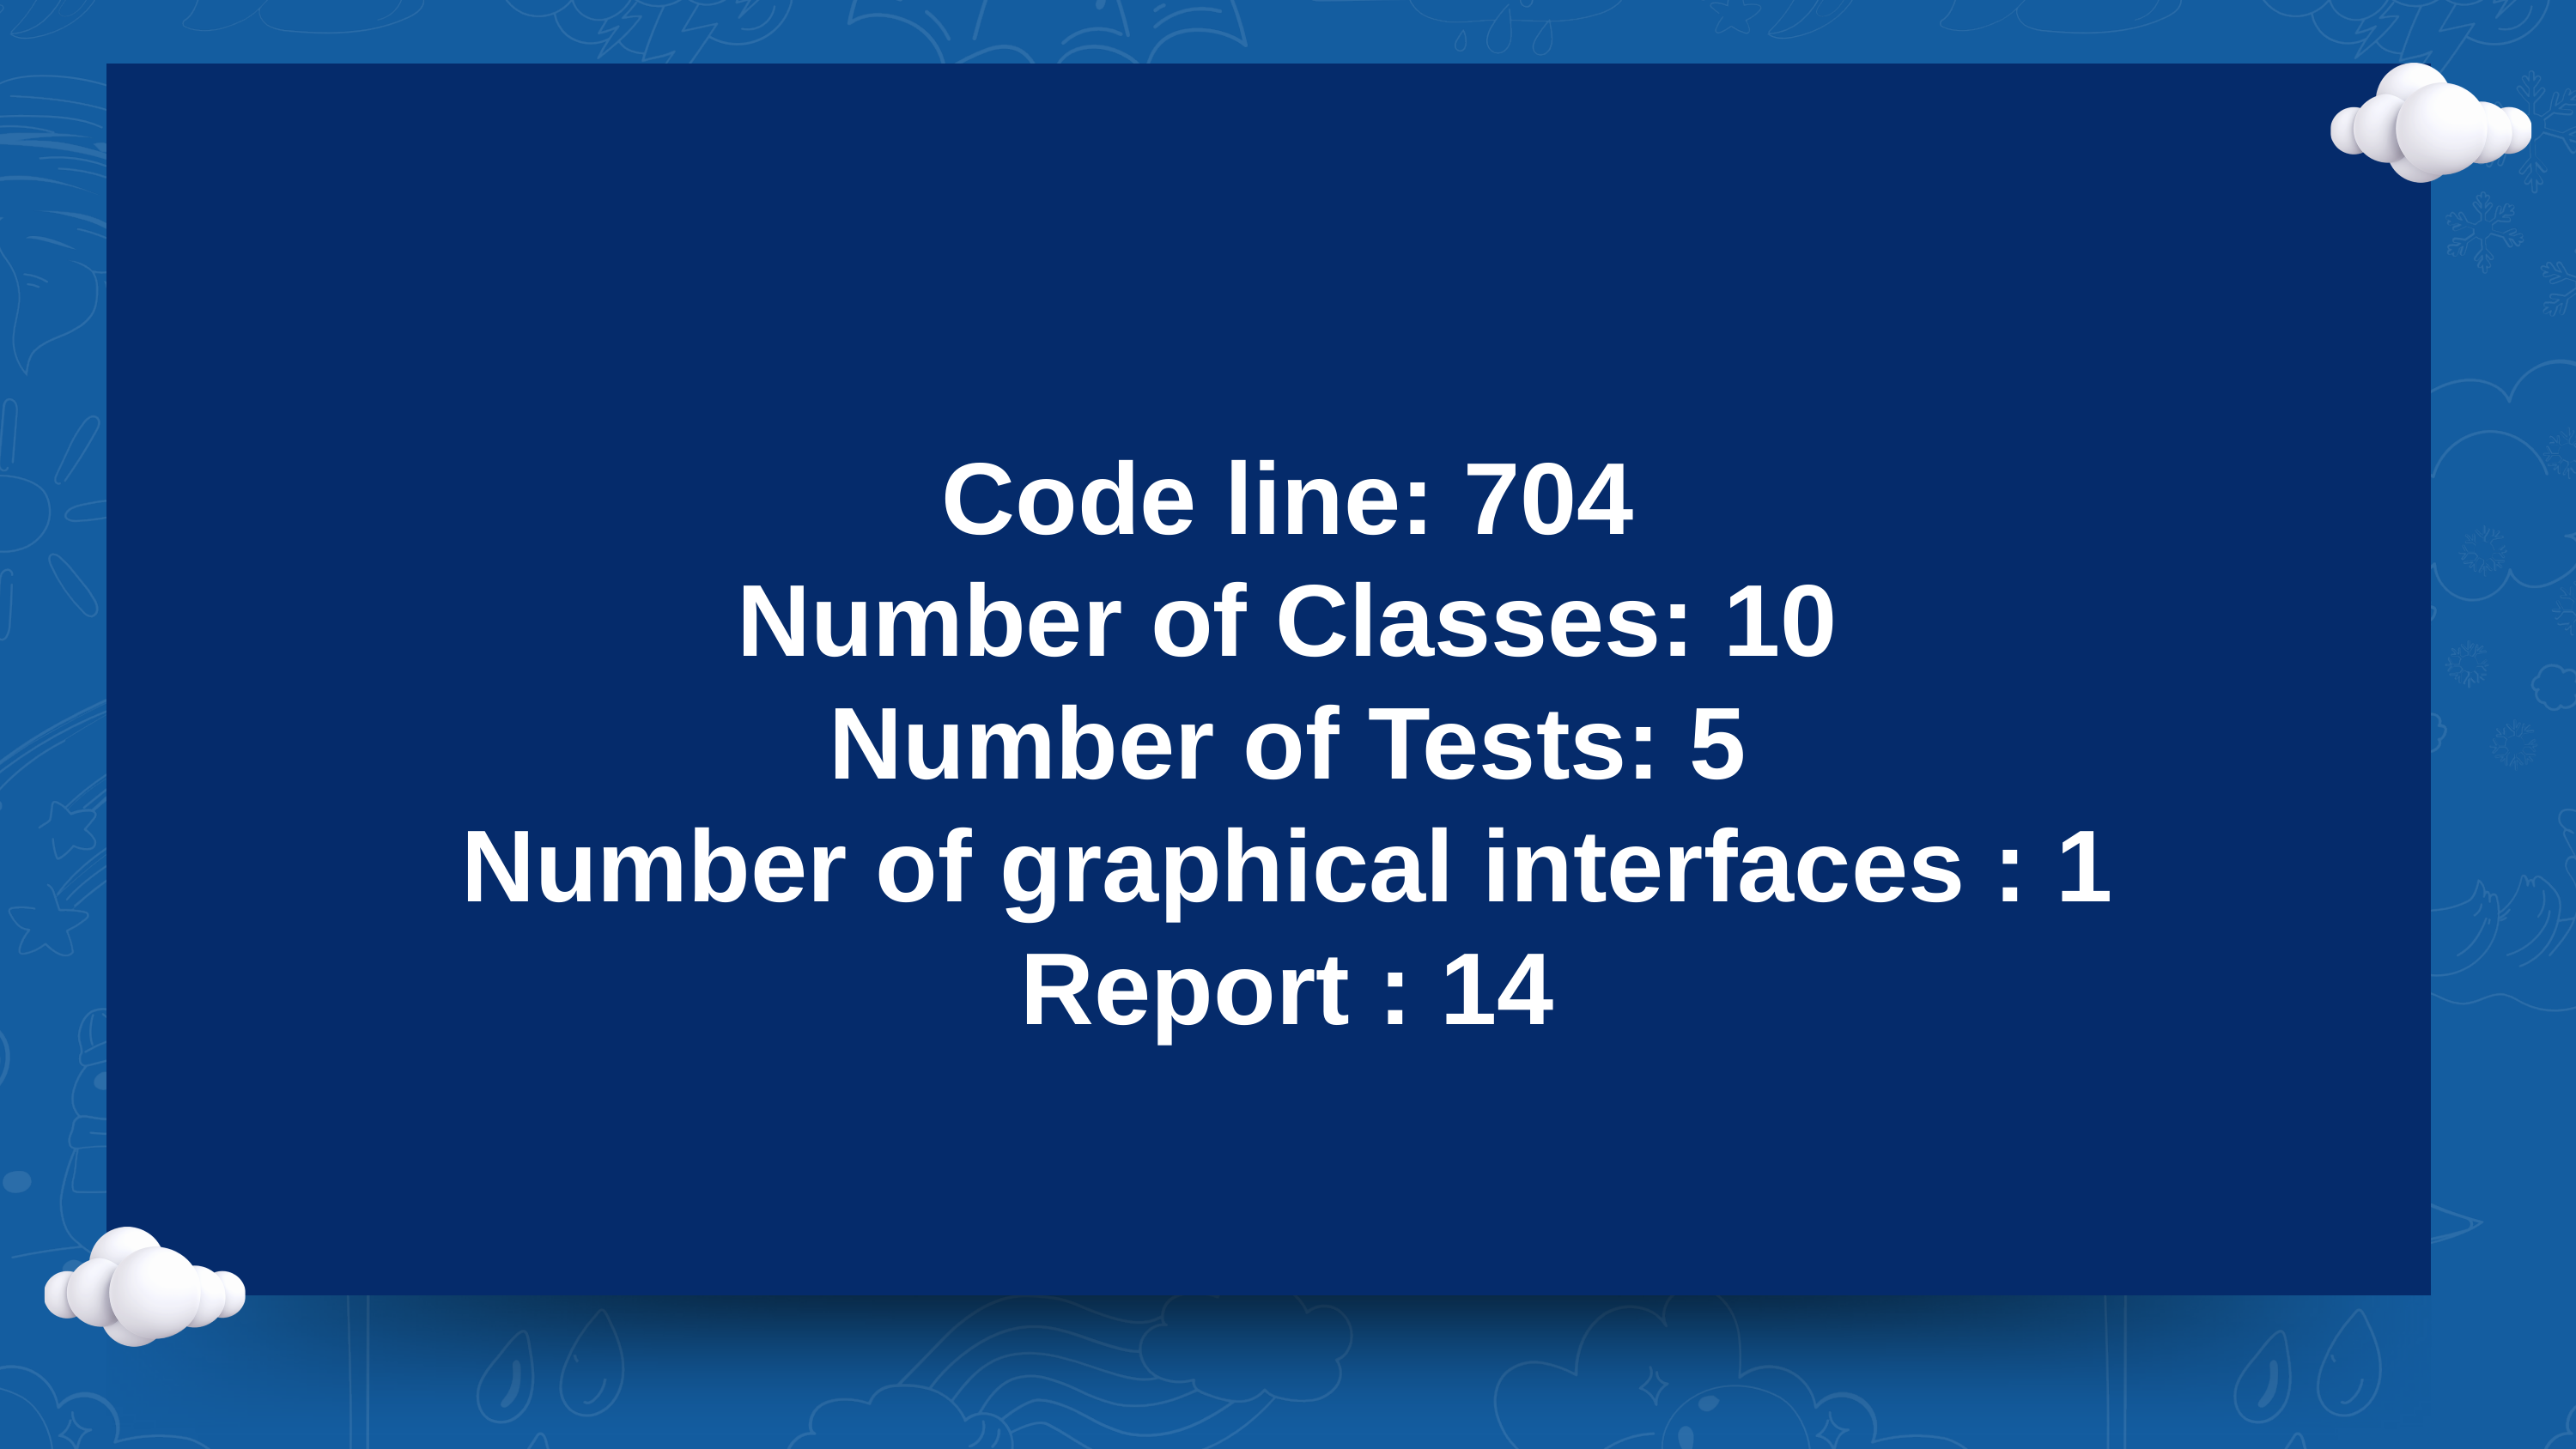

Code line: 704
Number of Classes: 10
Number of Tests: 5
Number of graphical interfaces : 1
Report : 14